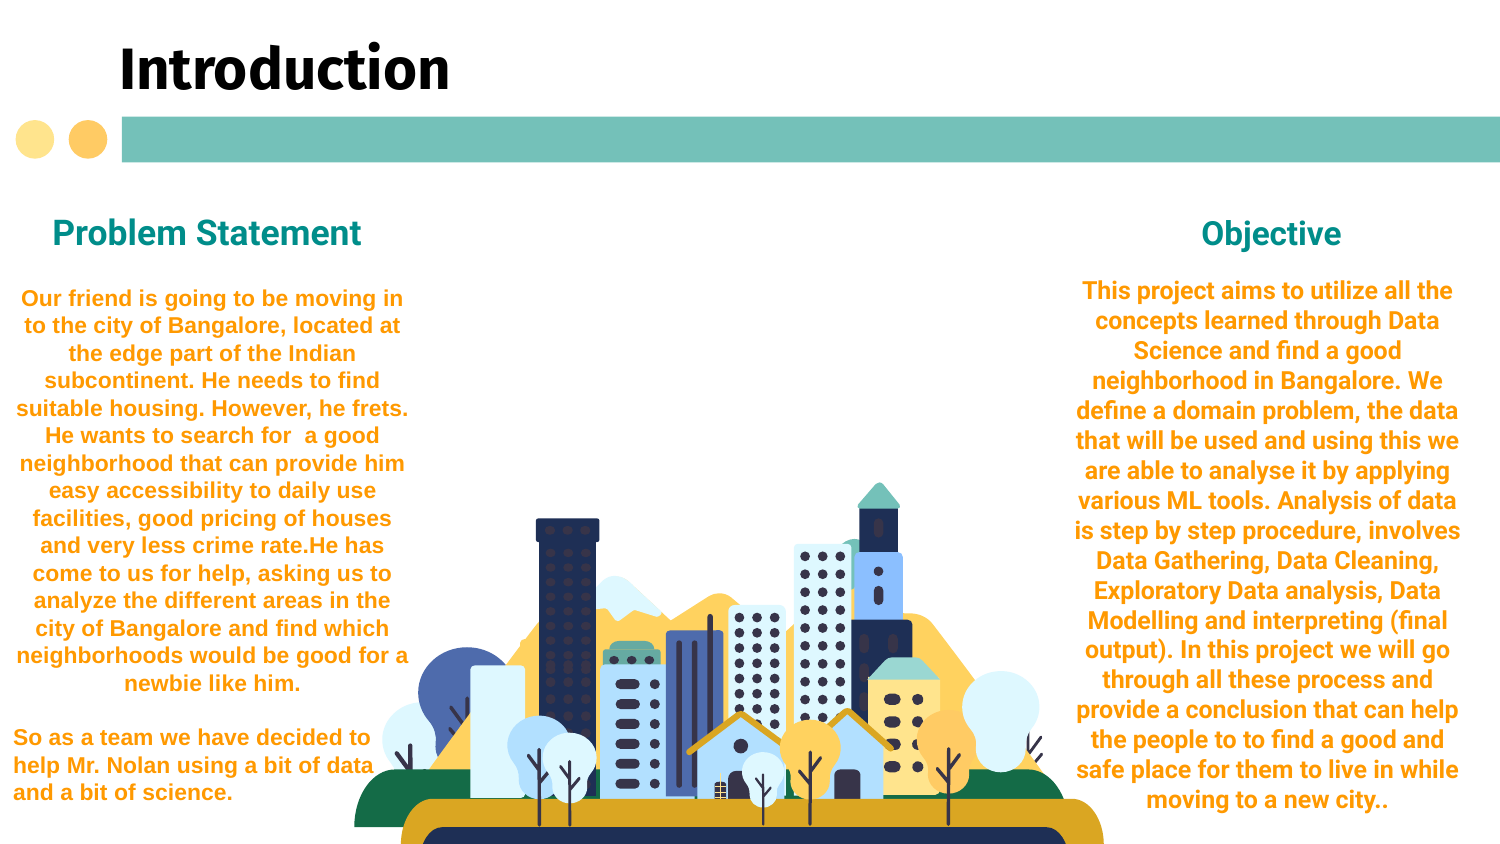

Introduction
Problem Statement
Objective
This project aims to utilize all the concepts learned through Data Science and find a good neighborhood in Bangalore. We define a domain problem, the data that will be used and using this we are able to analyse it by applying various ML tools. Analysis of data is step by step procedure, involves Data Gathering, Data Cleaning, Exploratory Data analysis, Data Modelling and interpreting (final output). In this project we will go through all these process and provide a conclusion that can help the people to to find a good and safe place for them to live in while moving to a new city..
Our friend is going to be moving in to the city of Bangalore, located at the edge part of the Indian subcontinent. He needs to find suitable housing. However, he frets. He wants to search for  a good neighborhood that can provide him easy accessibility to daily use facilities, good pricing of houses and very less crime rate.He has come to us for help, asking us to analyze the different areas in the city of Bangalore and find which neighborhoods would be good for a newbie like him.

So as a team we have decided to help Mr. Nolan using a bit of data and a bit of science.